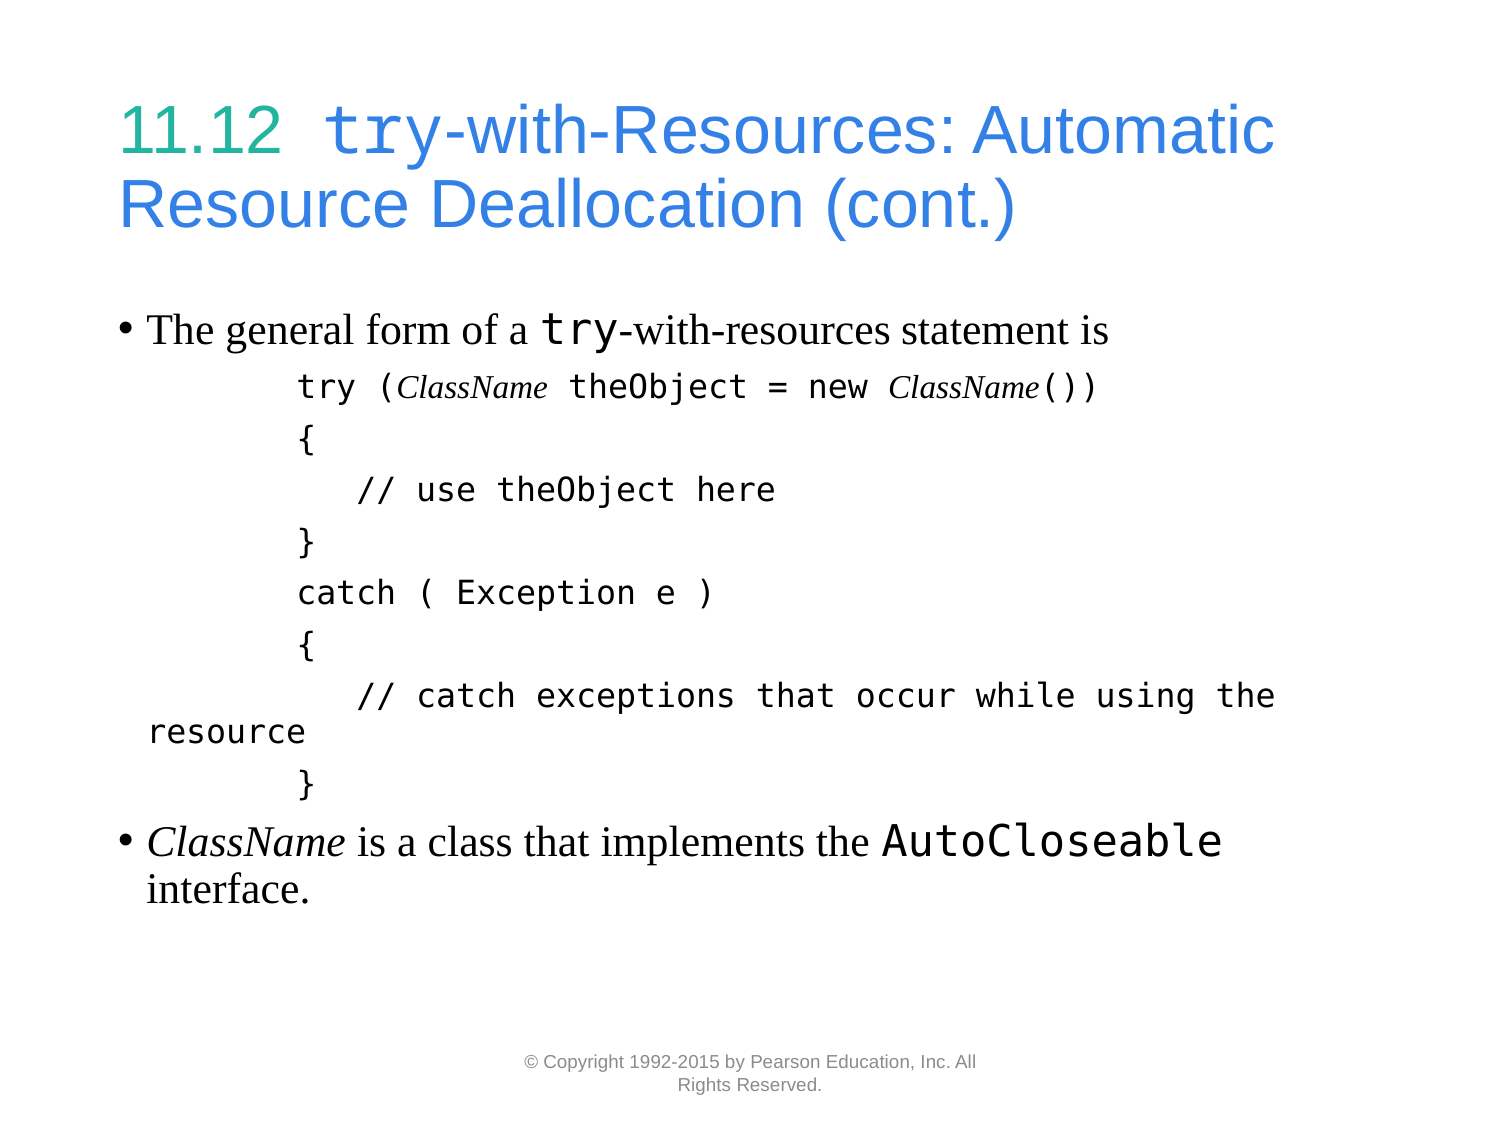

# 11.12  try-with-Resources: Automatic Resource Deallocation (cont.)
The general form of a try-with-resources statement is
		try (ClassName theObject = new ClassName())
		{
		   // use theObject here
		}
		catch ( Exception e )
		{
		   // catch exceptions that occur while using the resource
		}
ClassName is a class that implements the AutoCloseable interface.

© Copyright 1992-2015 by Pearson Education, Inc. All Rights Reserved.